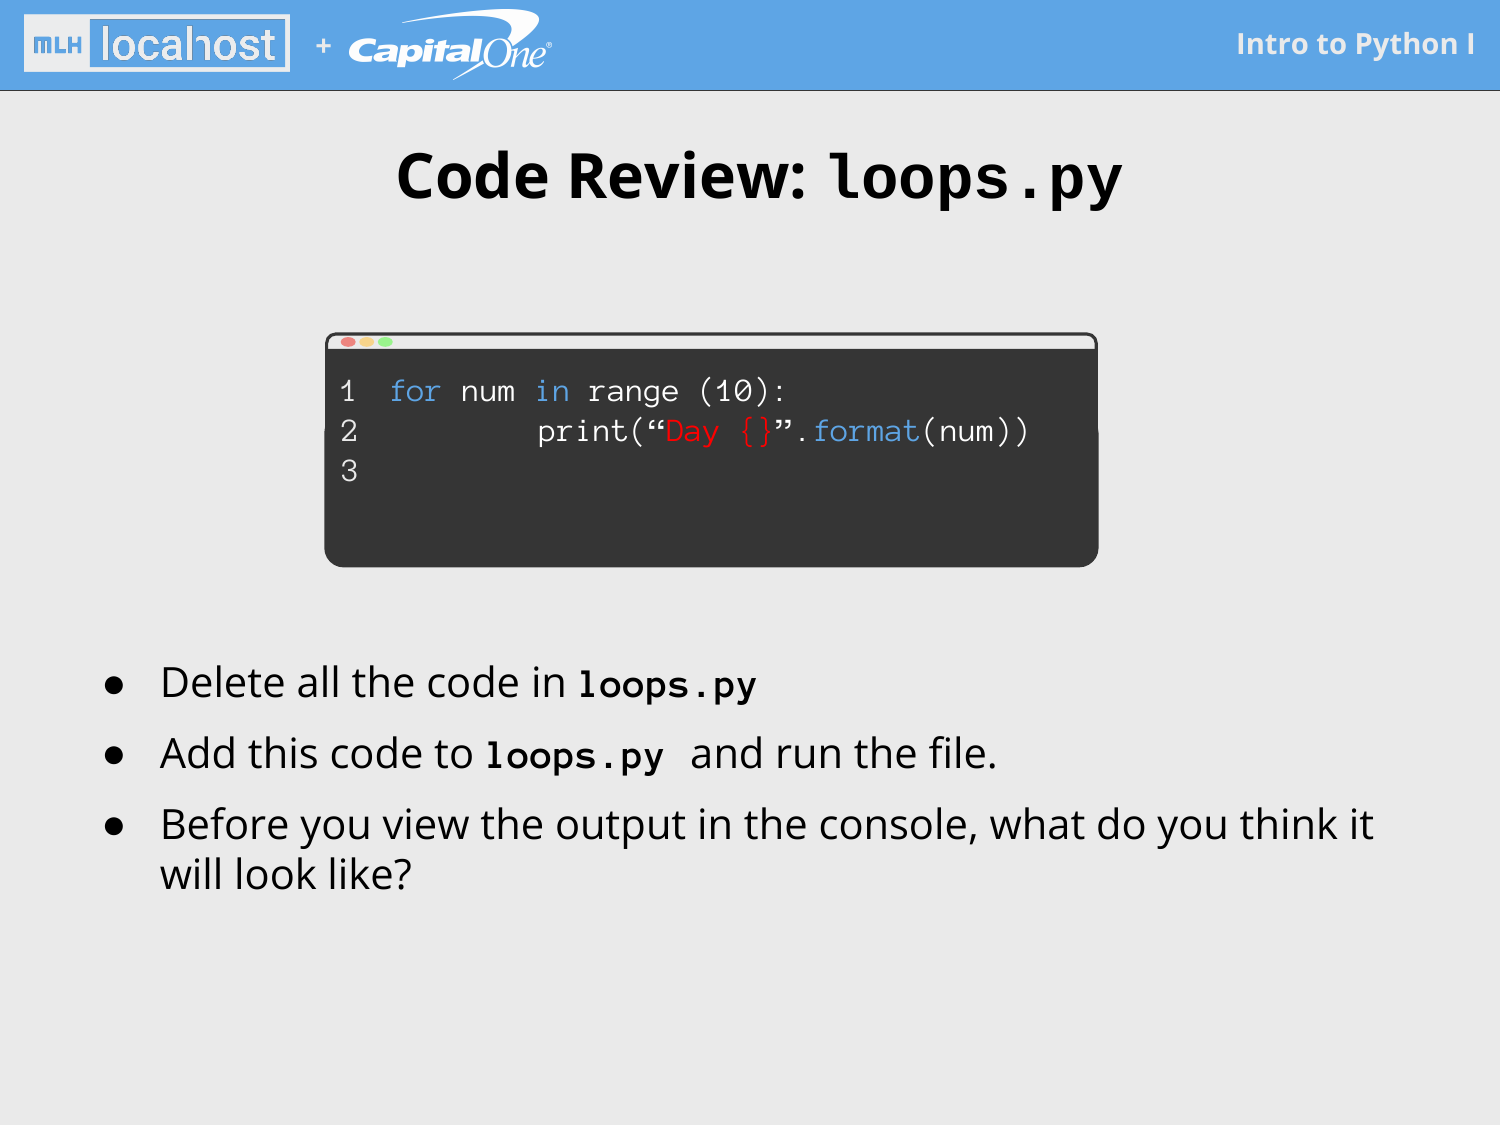

# Code Review: loops.py

1
2
3

for num in range (10):
	print(“Day {}”.format(num))

Delete all the code in loops.py
Add this code to loops.py and run the file.
Before you view the output in the console, what do you think it will look like?